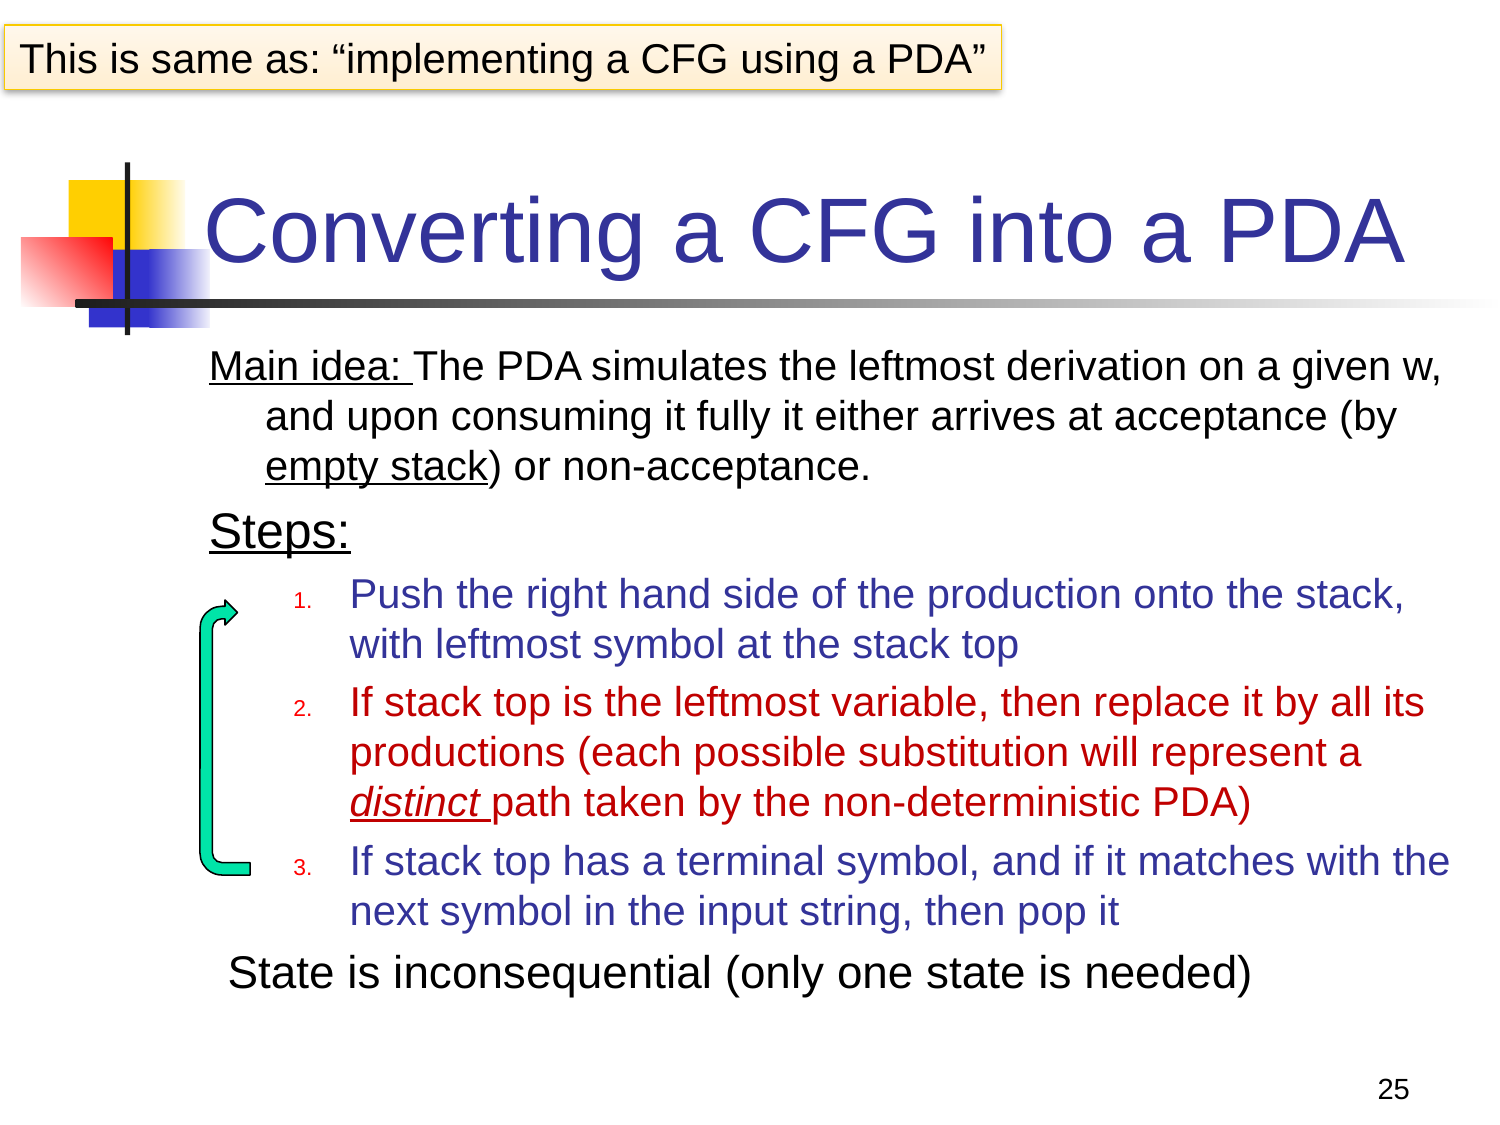

This is same as: “implementing a CFG using a PDA”
# Converting a CFG into a PDA
Main idea: The PDA simulates the leftmost derivation on a given w, and upon consuming it fully it either arrives at acceptance (by empty stack) or non-acceptance.
Steps:
Push the right hand side of the production onto the stack, with leftmost symbol at the stack top
If stack top is the leftmost variable, then replace it by all its productions (each possible substitution will represent a distinct path taken by the non-deterministic PDA)
If stack top has a terminal symbol, and if it matches with the next symbol in the input string, then pop it
State is inconsequential (only one state is needed)

25